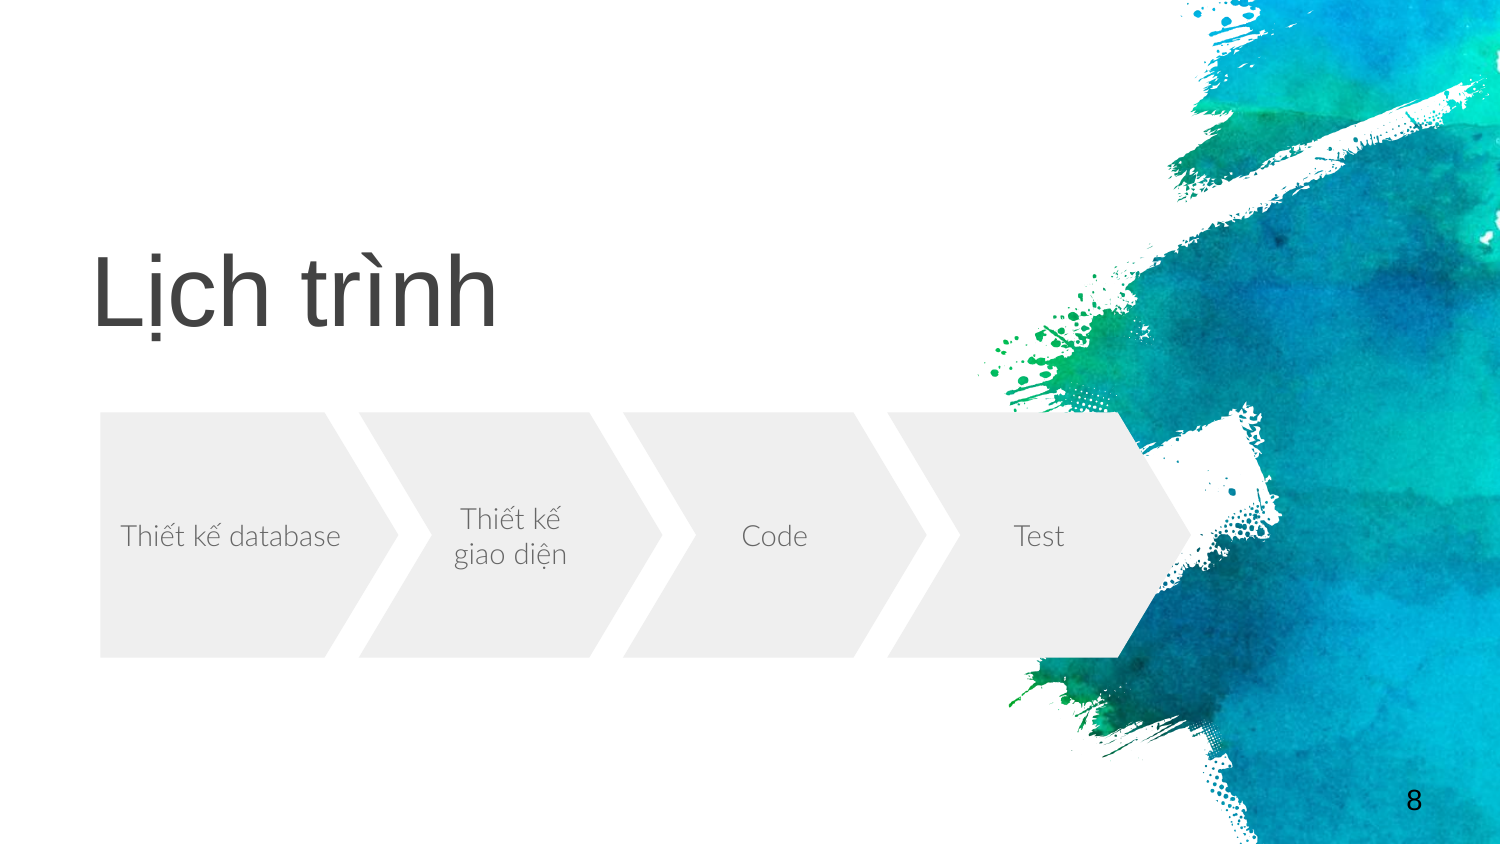

# Lịch trình
Thiết kế database
Thiết kế giao diện
Code
Test
8